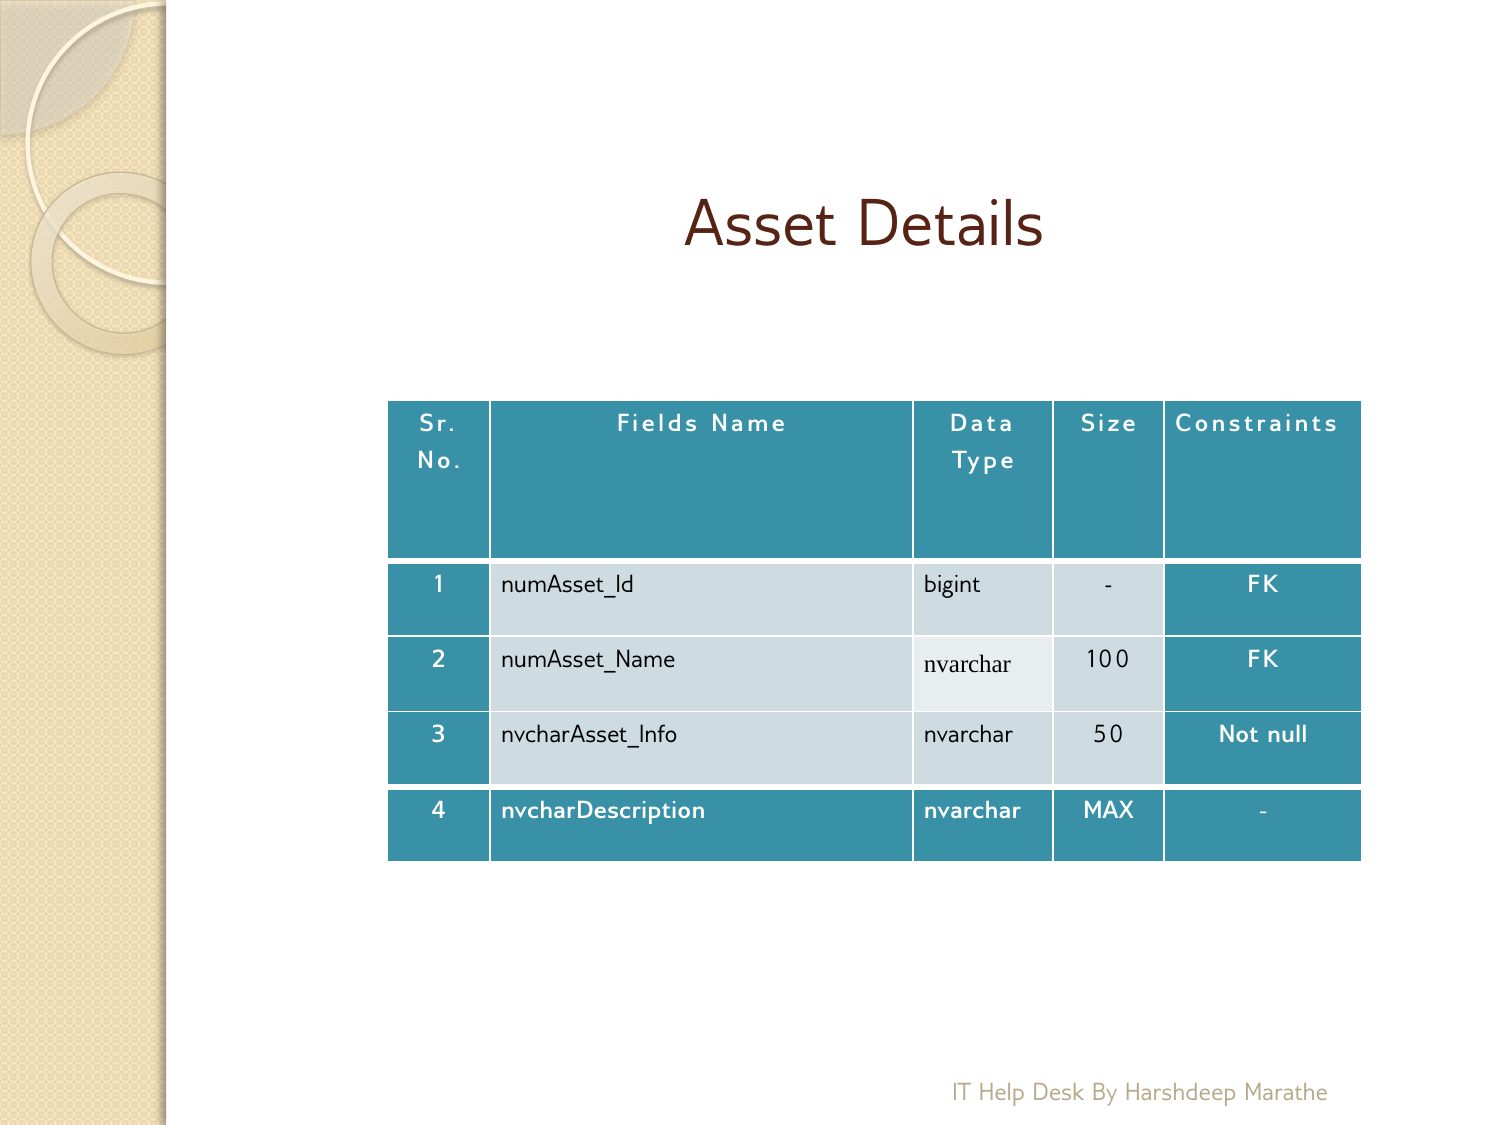

# Asset Details
| Sr. No. | Fields Name | Data Type | Size | Constraints |
| --- | --- | --- | --- | --- |
| 1 | numAsset\_Id | bigint | - | FK |
| 2 | numAsset\_Name | nvarchar | 100 | FK |
| 3 | nvcharAsset\_Info | nvarchar | 50 | Not null |
| 4 | nvcharDescription | nvarchar | MAX | - |
IT Help Desk By Harshdeep Marathe